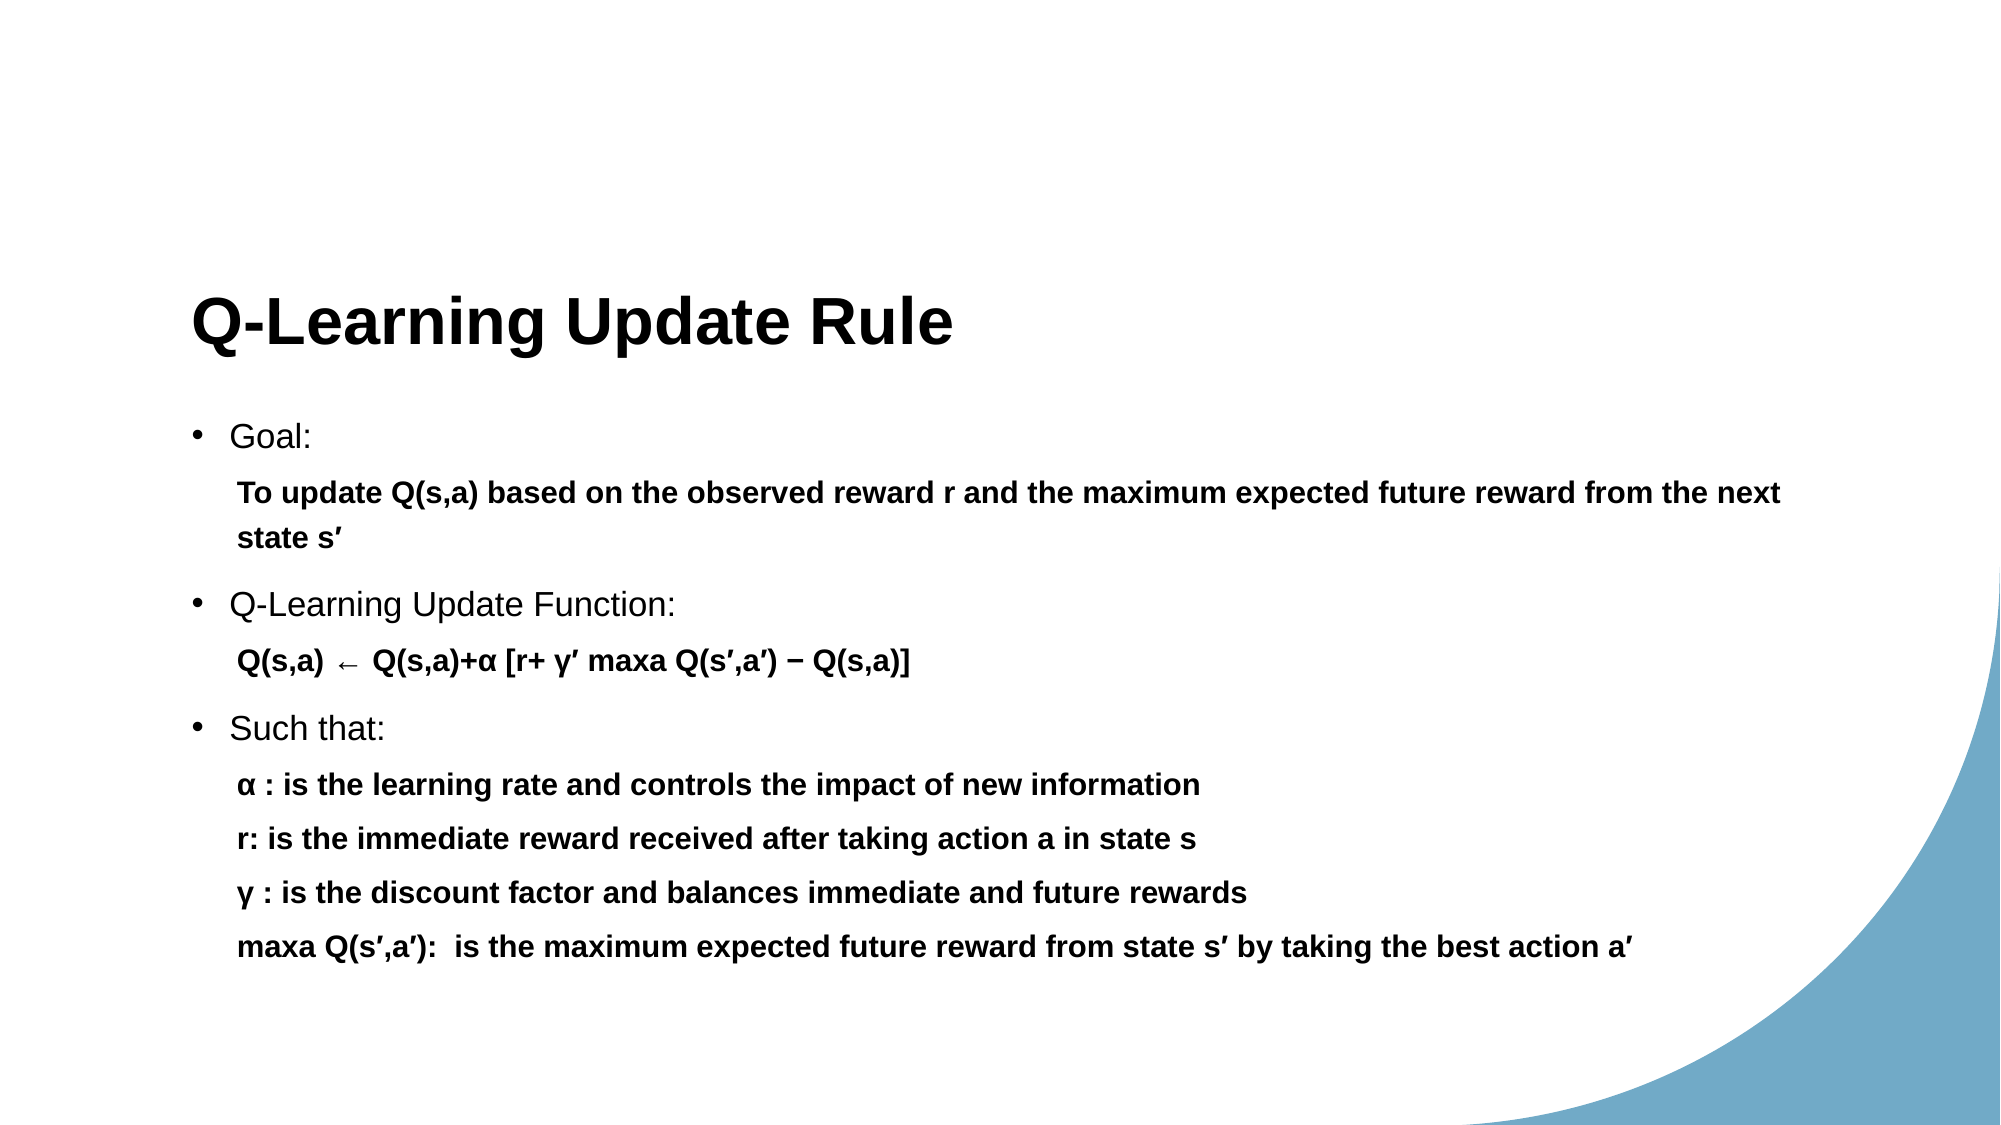

# Q-Learning Update Rule
Goal:
To update Q(s,a) based on the observed reward r and the maximum expected future reward from the next state s′
Q-Learning Update Function:
Q(s,a) ← Q(s,a)+α [r+ γ′ maxa ​Q(s′,a′) − Q(s,a)]
Such that:
α : is the learning rate and controls the impact of new information
r: is the immediate reward received after taking action a in state s
γ : is the discount factor and balances immediate and future rewards
maxa ​Q(s′,a′):  is the maximum expected future reward from state s′ by taking the best action a′